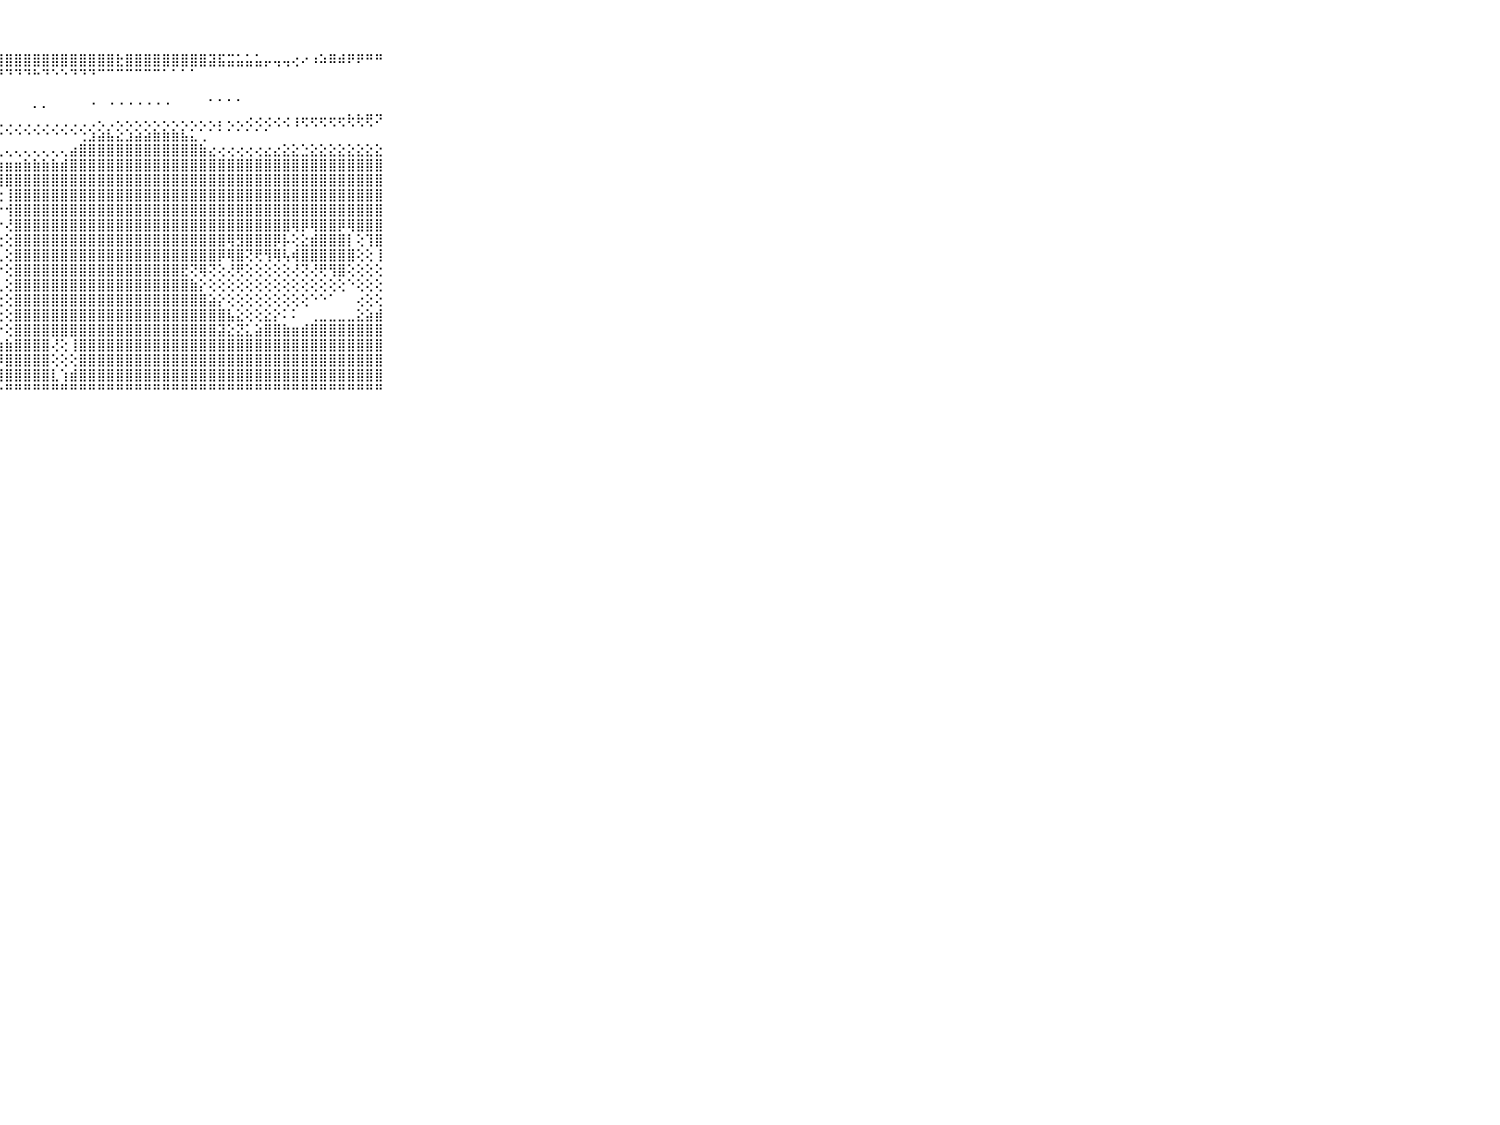

⠀⠀⠀⠀⠀⠀⠀⠀⠀⠀⠀⣿⣿⣿⣿⣿⣿⣿⣿⣿⣿⣿⣿⣿⣿⣿⣿⣿⣿⣿⣿⣿⣿⣿⣿⣿⣿⣿⣿⣿⣗⣿⣿⣿⣿⣿⣿⣿⣿⣿⣽⣯⣭⣥⣥⣥⡤⢤⢤⢔⠔⠰⠵⠿⠾⠟⠟⠛⠛⠀⠀⠀⠀⠀⠀⠀⠀⠀⠀⠀⠀
⠀⠀⠀⠀⠀⠀⠀⠀⠀⠀⠀⠟⠟⠟⠏⠏⠝⠝⠝⠝⠝⠝⠝⠝⠝⠙⠙⠙⠙⠙⠙⠓⠙⠑⠑⠙⠙⠙⠉⠉⠉⠉⠉⠉⠉⠁⠁⠁⠁⠀⠀⠀⠀⠀⠀⠀⠀⠀⠀⠀⠀⠀⠀⠀⠀⠀⠀⠀⠀⠀⠀⠀⠀⠀⠀⠀⠀⠀⠀⠀⠀
⠀⠀⠀⠀⠀⠀⠀⠀⠀⠀⠀⠀⠀⠀⠀⠀⠀⠀⠀⠀⠀⠀⠀⠀⠀⠀⠀⠀⠀⠀⠀⠀⠀⠀⠀⠀⠀⠀⠀⠀⠀⠀⠀⠀⠀⠀⠀⠀⠀⠀⠀⠀⠀⠀⠀⠀⠀⠀⠀⠀⠀⠀⠀⠀⠀⠀⠀⠀⠀⠀⠀⠀⠀⠀⠀⠀⠀⠀⠀⠀⠀
⠀⠀⠀⠀⠀⠀⠀⠀⠀⠀⠀⢀⢄⢄⢄⢄⠄⠄⠄⠄⠄⠄⠄⠄⠄⠄⠄⠀⠀⠀⠀⠄⠄⠀⠀⠀⠀⠐⠀⠐⠐⠐⠐⠐⠐⠐⠀⠀⠀⠀⠁⠁⠁⠁⠀⠀⠀⠀⠀⠀⠀⠀⠀⠀⠀⠀⠀⠀⠀⠀⠀⠀⠀⠀⠀⠀⠀⠀⠀⠀⠀
⠀⠀⠀⠀⠀⠀⠀⠀⠀⠀⠀⠀⠁⠑⠑⠑⢑⢑⢑⢑⢑⢁⢁⢁⢁⢀⢀⢀⢀⢀⢀⢀⢀⢀⢀⢀⢀⢀⢄⢀⢄⢄⢄⢄⢄⢄⢄⢄⢄⢄⢄⡄⢄⢄⢔⢔⢔⢔⢔⢰⢖⢖⢖⢖⢖⢗⢗⢟⠝⠀⠀⠀⠀⠀⠀⠀⠀⠀⠀⠀⠀
⠀⠀⠀⠀⠀⠀⠀⠀⠀⠀⠀⠕⠕⠕⠕⠕⠕⠕⠕⠕⠕⠕⠕⠕⠕⠕⠑⠑⠑⠑⠑⠑⠑⠑⠑⠑⢑⣱⣵⣧⣕⣱⣵⣵⣷⣷⣷⣧⣅⢁⠁⠁⠁⠁⠁⠁⠁⠀⠀⠀⠀⠀⠀⠀⠀⠀⠀⠀⠀⠀⠀⠀⠀⠀⠀⠀⠀⠀⠀⠀⠀
⠀⠀⠀⠀⠀⠀⠀⠀⠀⠀⠀⢀⢄⢄⢄⢄⢄⢄⢄⢄⢄⢄⢄⢄⢄⢄⢄⢄⢄⢄⢄⢄⢄⢄⢄⣴⣿⣿⣿⣿⣿⣿⣿⣿⣿⣿⣿⣿⣿⣷⣔⢔⢔⢔⢔⢔⣔⣔⣕⣕⣑⣕⣕⣕⣕⣕⣕⣕⣕⠀⠀⠀⠀⠀⠀⠀⠀⠀⠀⠀⠀
⠀⠀⠀⠀⠀⠀⠀⠀⠀⠀⠀⣵⣵⣷⣷⣷⣷⣷⣷⣷⣷⣷⣷⣷⣶⣶⣶⣷⣶⣶⣷⣷⣷⣷⣾⣿⣿⣿⣿⣿⣿⣿⣿⣿⣿⣿⣿⣿⣿⣿⣿⣿⣿⣿⣿⣿⣿⣿⣿⣿⣿⣿⣿⣿⣿⣿⣿⣿⣿⠀⠀⠀⠀⠀⠀⠀⠀⠀⠀⠀⠀
⠀⠀⠀⠀⠀⠀⠀⠀⠀⠀⠀⣿⣿⣿⣿⣿⣿⣿⣿⣿⣿⣿⣿⣿⣿⣿⢿⢿⣿⣿⣿⣿⣿⣿⣿⣿⣿⣿⣿⣿⣿⣿⣿⣿⣿⣿⣿⣿⣿⣿⣿⣿⣿⣿⣿⣿⣿⣿⣿⣿⣿⣿⣿⣿⣿⣿⣿⣿⣿⠀⠀⠀⠀⠀⠀⠀⠀⠀⠀⠀⠀
⠀⠀⠀⠀⠀⠀⠀⠀⠀⠀⠀⢕⣿⣿⣿⣿⣿⣿⣿⣿⣿⣿⣿⣿⣿⡇⢕⢕⢸⣿⣿⣿⣿⣿⣿⣿⣿⣿⣿⣿⣿⣿⣿⣿⣿⣿⣿⣿⣿⣿⣿⣿⣿⣿⣿⣿⣿⣿⣿⣿⣿⣿⣿⣿⣿⣿⣿⣿⣿⠀⠀⠀⠀⠀⠀⠀⠀⠀⠀⠀⠀
⠀⠀⠀⠀⠀⠀⠀⠀⠀⠀⠀⢕⣿⣿⣿⣿⣿⣿⣿⣿⣿⣿⣿⣿⣿⡇⢕⠕⢺⣿⣿⣿⣿⣿⣿⣿⣿⣿⣿⣿⣿⣿⣿⣿⣿⣿⣿⣿⣿⣿⣿⣿⣿⣿⣿⣿⣿⣿⣿⣿⣿⣿⣿⣿⣿⣿⣿⣿⣿⠀⠀⠀⠀⠀⠀⠀⠀⠀⠀⠀⠀
⠀⠀⠀⠀⠀⠀⠀⠀⠀⠀⠀⢕⢻⣿⣿⣿⣿⣿⣿⣿⣿⣿⣿⣿⣿⣇⢔⠑⢜⣿⣿⣿⣿⣿⣿⣿⣿⣿⣿⣿⣿⣿⣿⣿⣿⣿⣿⣿⣿⣿⣿⣿⣿⣿⣿⣿⣿⣿⣿⢿⡿⢿⣿⣿⡿⢿⣿⣿⣿⠀⠀⠀⠀⠀⠀⠀⠀⠀⠀⠀⠀
⠀⠀⠀⠀⠀⠀⠀⠀⠀⠀⠀⠀⢸⣿⣿⣿⣿⣿⣿⣿⣿⣿⣿⣿⣿⣿⢕⢕⢕⣿⣿⣿⣿⣿⣿⣿⣿⣿⣿⣿⣿⣿⣿⣿⣿⣿⣿⣿⣿⣿⣿⣿⢿⣻⣿⣿⣿⡿⡧⢕⣕⣾⣿⣿⣿⡇⢕⢹⣿⠀⠀⠀⠀⠀⠀⠀⠀⠀⠀⠀⠀
⠀⠀⠀⠀⠀⠀⠀⠀⠀⠀⠀⠀⢸⣿⣿⣿⣿⣿⣿⣿⣿⣿⣿⣿⣿⣿⢕⢄⢕⣿⣿⣿⣿⣿⣿⣿⣿⣿⣿⣿⣿⣿⣿⣿⣿⣿⣿⣿⣿⣿⣿⡿⢿⣿⢝⢟⢻⢿⢧⢾⣿⣿⣿⣿⣿⣿⢕⢕⢸⠀⠀⠀⠀⠀⠀⠀⠀⠀⠀⠀⠀
⠀⠀⠀⠀⠀⠀⠀⠀⠀⠀⠀⠀⢸⣿⣿⣿⣿⣿⣿⣿⣿⣿⣿⣿⣿⣿⡇⠕⢕⣿⣿⣿⣿⣿⣿⣿⣿⣿⣿⣿⣿⣿⣿⣿⣿⣿⣿⣟⢝⢿⢝⢕⢜⢟⢕⢕⢕⢕⢕⢜⢝⢜⢟⢻⣿⢕⢕⢕⢕⠀⠀⠀⠀⠀⠀⠀⠀⠀⠀⠀⠀
⠀⠀⠀⠀⠀⠀⠀⠀⠀⠀⠀⠀⢸⣿⣿⣿⣿⣿⣿⣿⣿⣿⣿⣿⣿⣿⡇⢀⢕⣿⣿⣿⣿⣿⣿⣿⣿⣿⣿⣿⣿⣿⣿⣿⣿⣿⣿⣿⣷⡕⢕⢕⢕⢕⢕⢕⢕⢕⢕⢕⢕⢕⢕⢕⢕⠑⢕⢕⢕⠀⠀⠀⠀⠀⠀⠀⠀⠀⠀⠀⠀
⠀⠀⠀⠀⠀⠀⠀⠀⠀⠀⠀⠀⢸⣿⣿⣿⣿⣿⣿⣿⣿⣿⣿⣿⣿⣿⣷⢕⢕⣿⣿⣿⣿⣿⣿⣿⣿⣿⣿⣿⣿⣿⣿⣿⣿⣿⣿⣿⣿⣿⣵⡕⢕⢕⢕⢕⢕⢕⢕⢕⢕⠑⠑⠁⠀⠀⢔⢕⢕⠀⠀⠀⠀⠀⠀⠀⠀⠀⠀⠀⠀
⠀⠀⠀⠀⠀⠀⠀⠀⠀⠀⠀⠀⢕⣿⣿⣿⣿⣿⣿⣿⣿⣿⣿⣿⣿⣿⣿⢕⢕⣿⣿⣿⣿⣿⣿⣿⣿⣿⣿⣿⣿⣿⣿⣿⣿⣿⣿⣿⣿⣿⣿⣿⣧⣕⢕⢕⣕⡕⠅⠅⠀⢀⣀⣀⣀⣀⣕⣵⣾⠀⠀⠀⠀⠀⠀⠀⠀⠀⠀⠀⠀
⠀⠀⠀⠀⠀⠀⠀⠀⠀⠀⠀⠀⢱⣿⣿⣿⣿⣿⣿⣿⣿⣿⣿⣿⣿⣿⣿⠕⢕⣿⣿⣿⣿⣿⣿⣿⣿⣿⣿⣿⣿⣿⣿⣿⣿⣿⣿⣿⣿⣿⣿⣽⣕⣝⣅⣵⣿⣿⣷⣶⣾⣿⣿⣿⣿⣿⣿⣿⣿⠀⠀⠀⠀⠀⠀⠀⠀⠀⠀⠀⠀
⠀⠀⠀⠀⠀⠀⠀⠀⠀⠀⠀⣷⣾⣿⣿⣿⣿⣿⣿⣿⣿⣿⣿⣿⣿⣿⣷⣶⣷⣿⣿⣿⣿⢜⢕⢸⣿⣿⣿⣿⣿⣿⣿⣿⣿⣿⣿⣿⣿⣿⣿⣿⣿⣿⣿⣿⣿⣿⣿⣿⣿⣿⣿⣿⣿⣿⣿⣿⣿⠀⠀⠀⠀⠀⠀⠀⠀⠀⠀⠀⠀
⠀⠀⠀⠀⠀⠀⠀⠀⠀⠀⠀⣹⣿⣿⣿⣿⣿⣿⣿⣿⣿⣿⣿⣿⣿⣿⣿⡿⣿⣿⣿⣿⣿⢕⢕⢕⣿⣿⣿⣿⣿⣿⣿⣿⣿⣿⣿⣿⣿⣿⣿⣿⣿⣿⣿⣿⣿⣿⣿⣿⣿⣿⣿⣿⣿⣿⣿⣿⣿⠀⠀⠀⠀⠀⠀⠀⠀⠀⠀⠀⠀
⠀⠀⠀⠀⠀⠀⠀⠀⠀⠀⠀⢿⣿⣿⣿⣿⣿⣿⣿⣿⣿⣿⣿⣿⣿⡿⣿⣿⣿⣿⣿⣿⣿⣇⢱⣾⣿⣿⣿⣿⣿⣿⣿⣿⣿⣿⣿⣿⣿⣿⣿⣿⣿⣿⣿⣿⣿⣿⣿⣿⣿⣿⣿⣿⣿⣿⣿⣿⣿⠀⠀⠀⠀⠀⠀⠀⠀⠀⠀⠀⠀
⠀⠀⠀⠀⠀⠀⠀⠀⠀⠀⠀⠑⠛⠛⠛⠛⠛⠛⠛⠛⠛⠛⠛⠛⠛⠑⠛⠓⠛⠛⠛⠛⠛⠛⠛⠛⠛⠛⠛⠛⠛⠛⠛⠛⠛⠛⠛⠛⠛⠛⠛⠛⠛⠛⠛⠛⠛⠛⠛⠛⠛⠛⠛⠛⠛⠛⠛⠛⠛⠀⠀⠀⠀⠀⠀⠀⠀⠀⠀⠀⠀